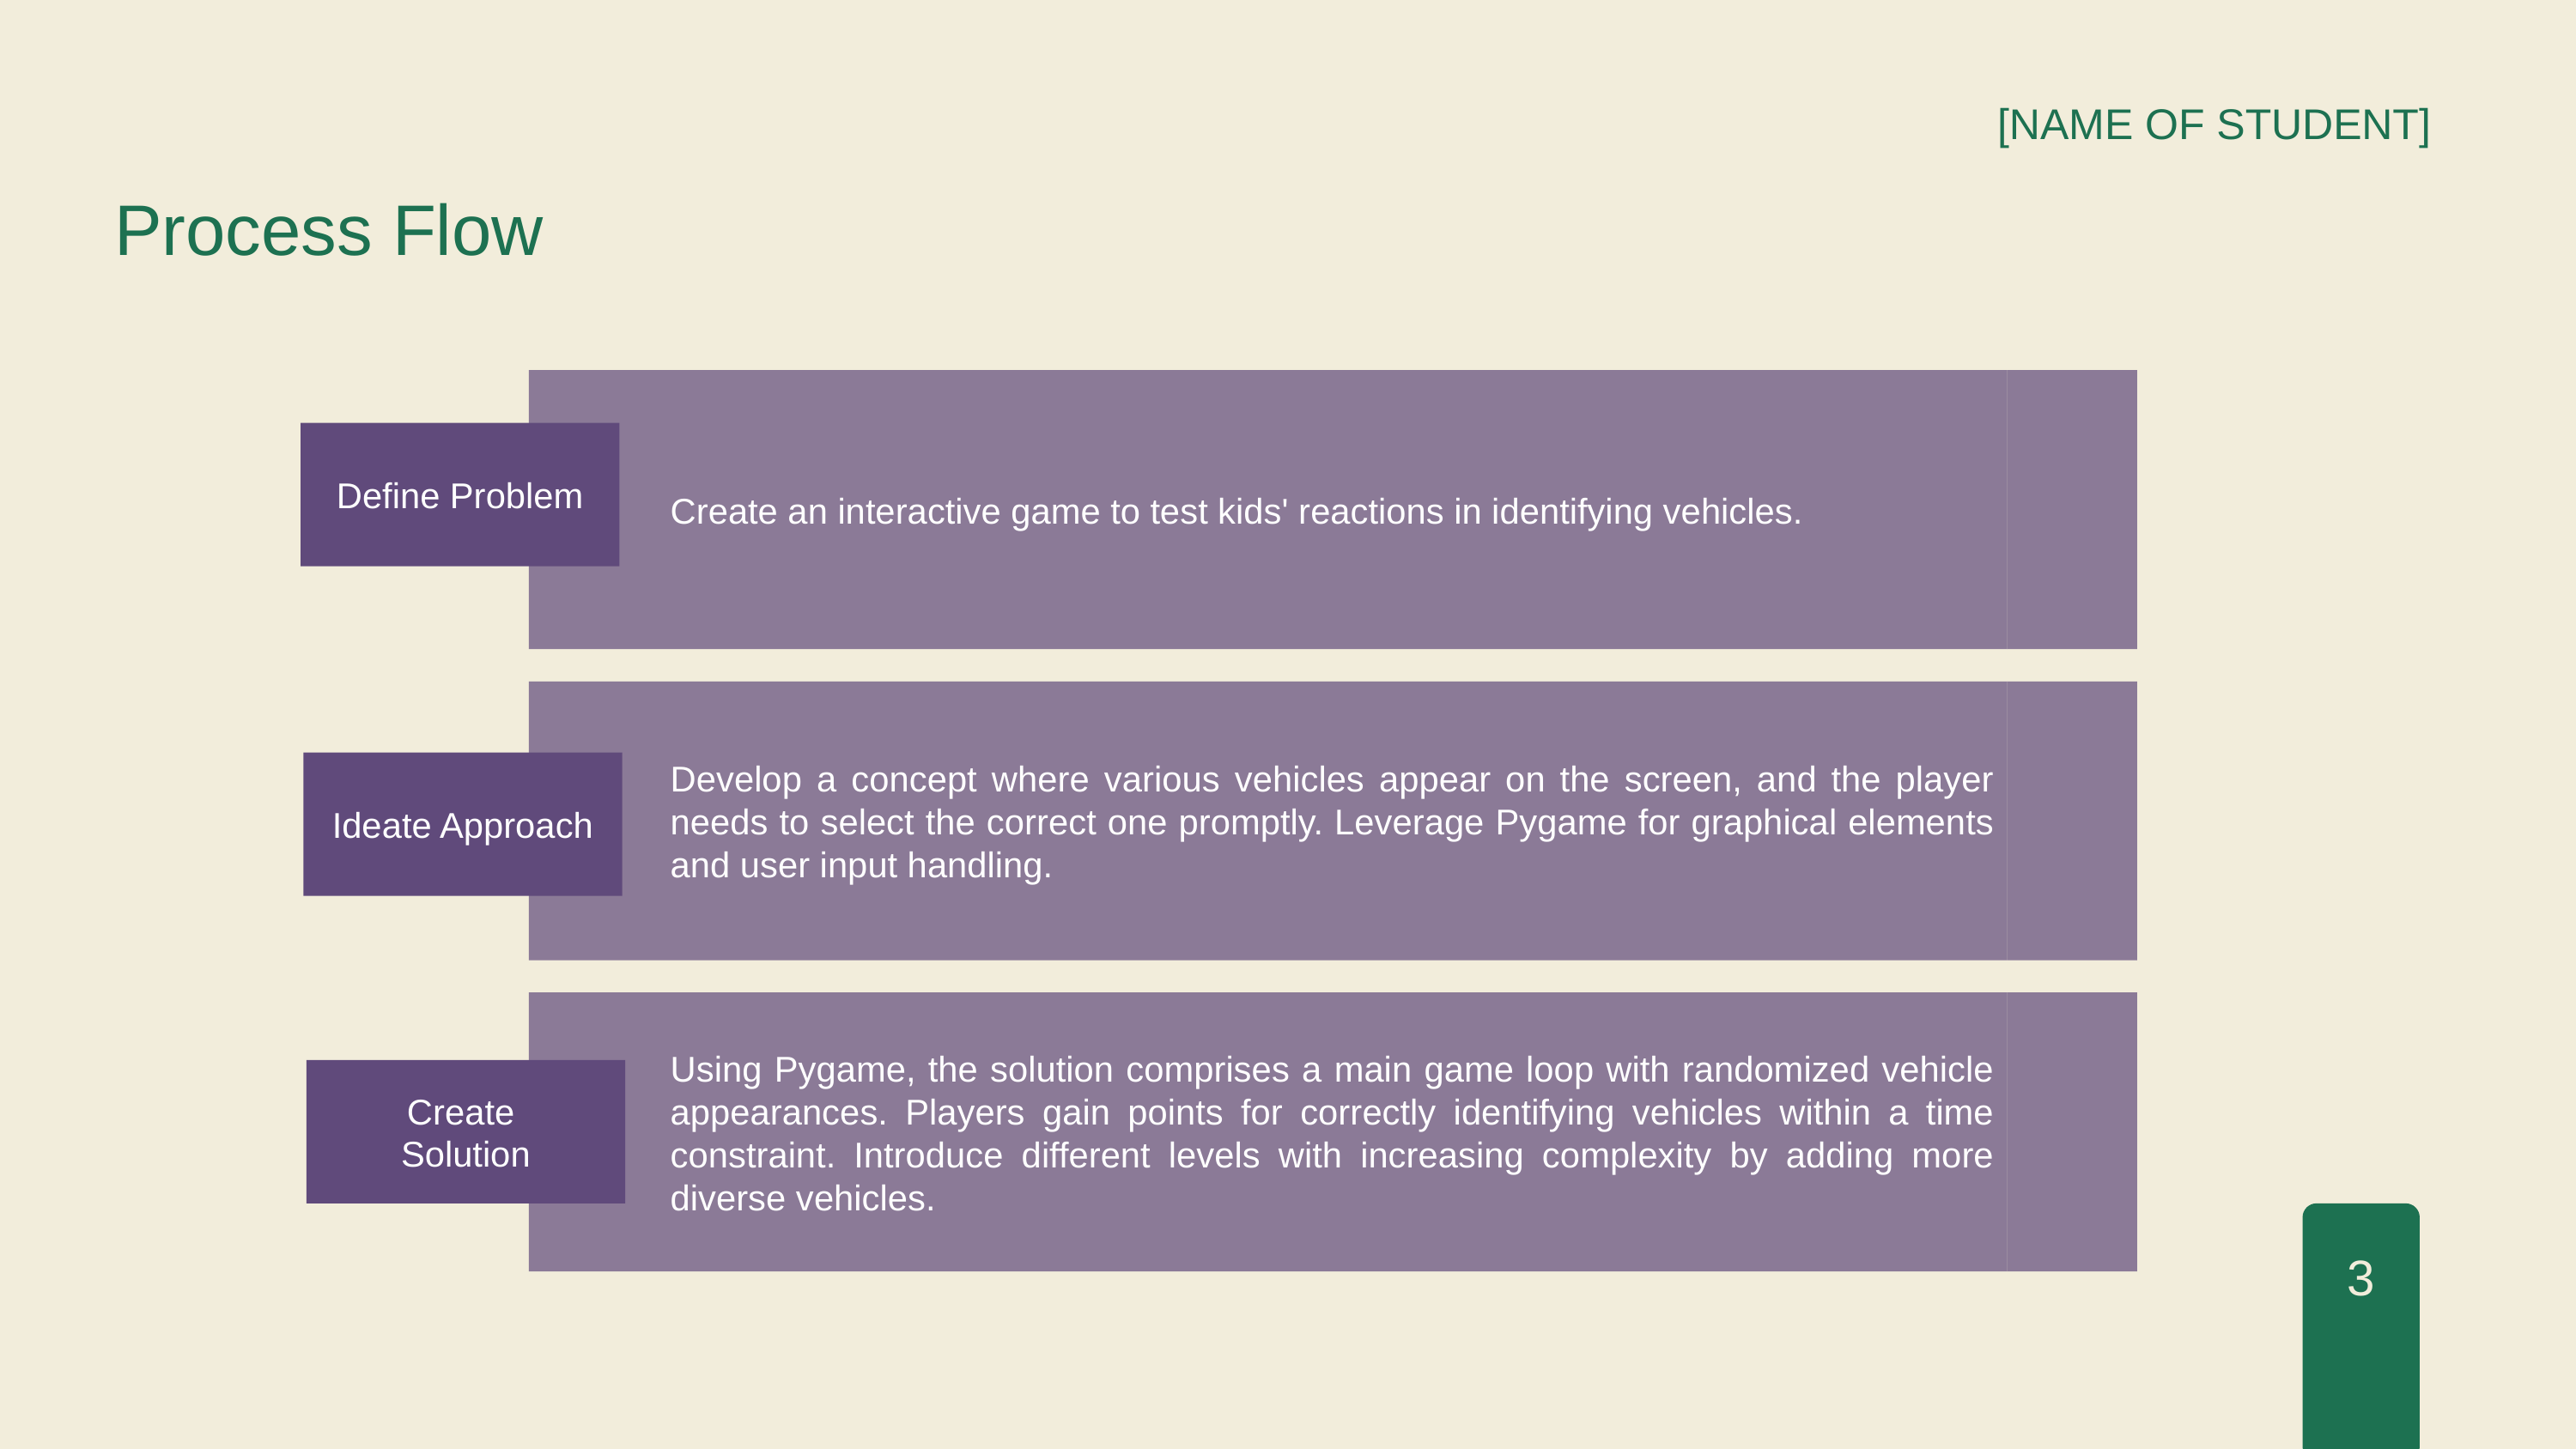

[NAME OF STUDENT]
Process Flow
Create an interactive game to test kids' reactions in identifying vehicles.

Define Problem
Develop a concept where various vehicles appear on the screen, and the player needs to select the correct one promptly. Leverage Pygame for graphical elements and user input handling.

Ideate Approach
Using Pygame, the solution comprises a main game loop with randomized vehicle appearances. Players gain points for correctly identifying vehicles within a time constraint. Introduce different levels with increasing complexity by adding more diverse vehicles.

Create
Solution

3